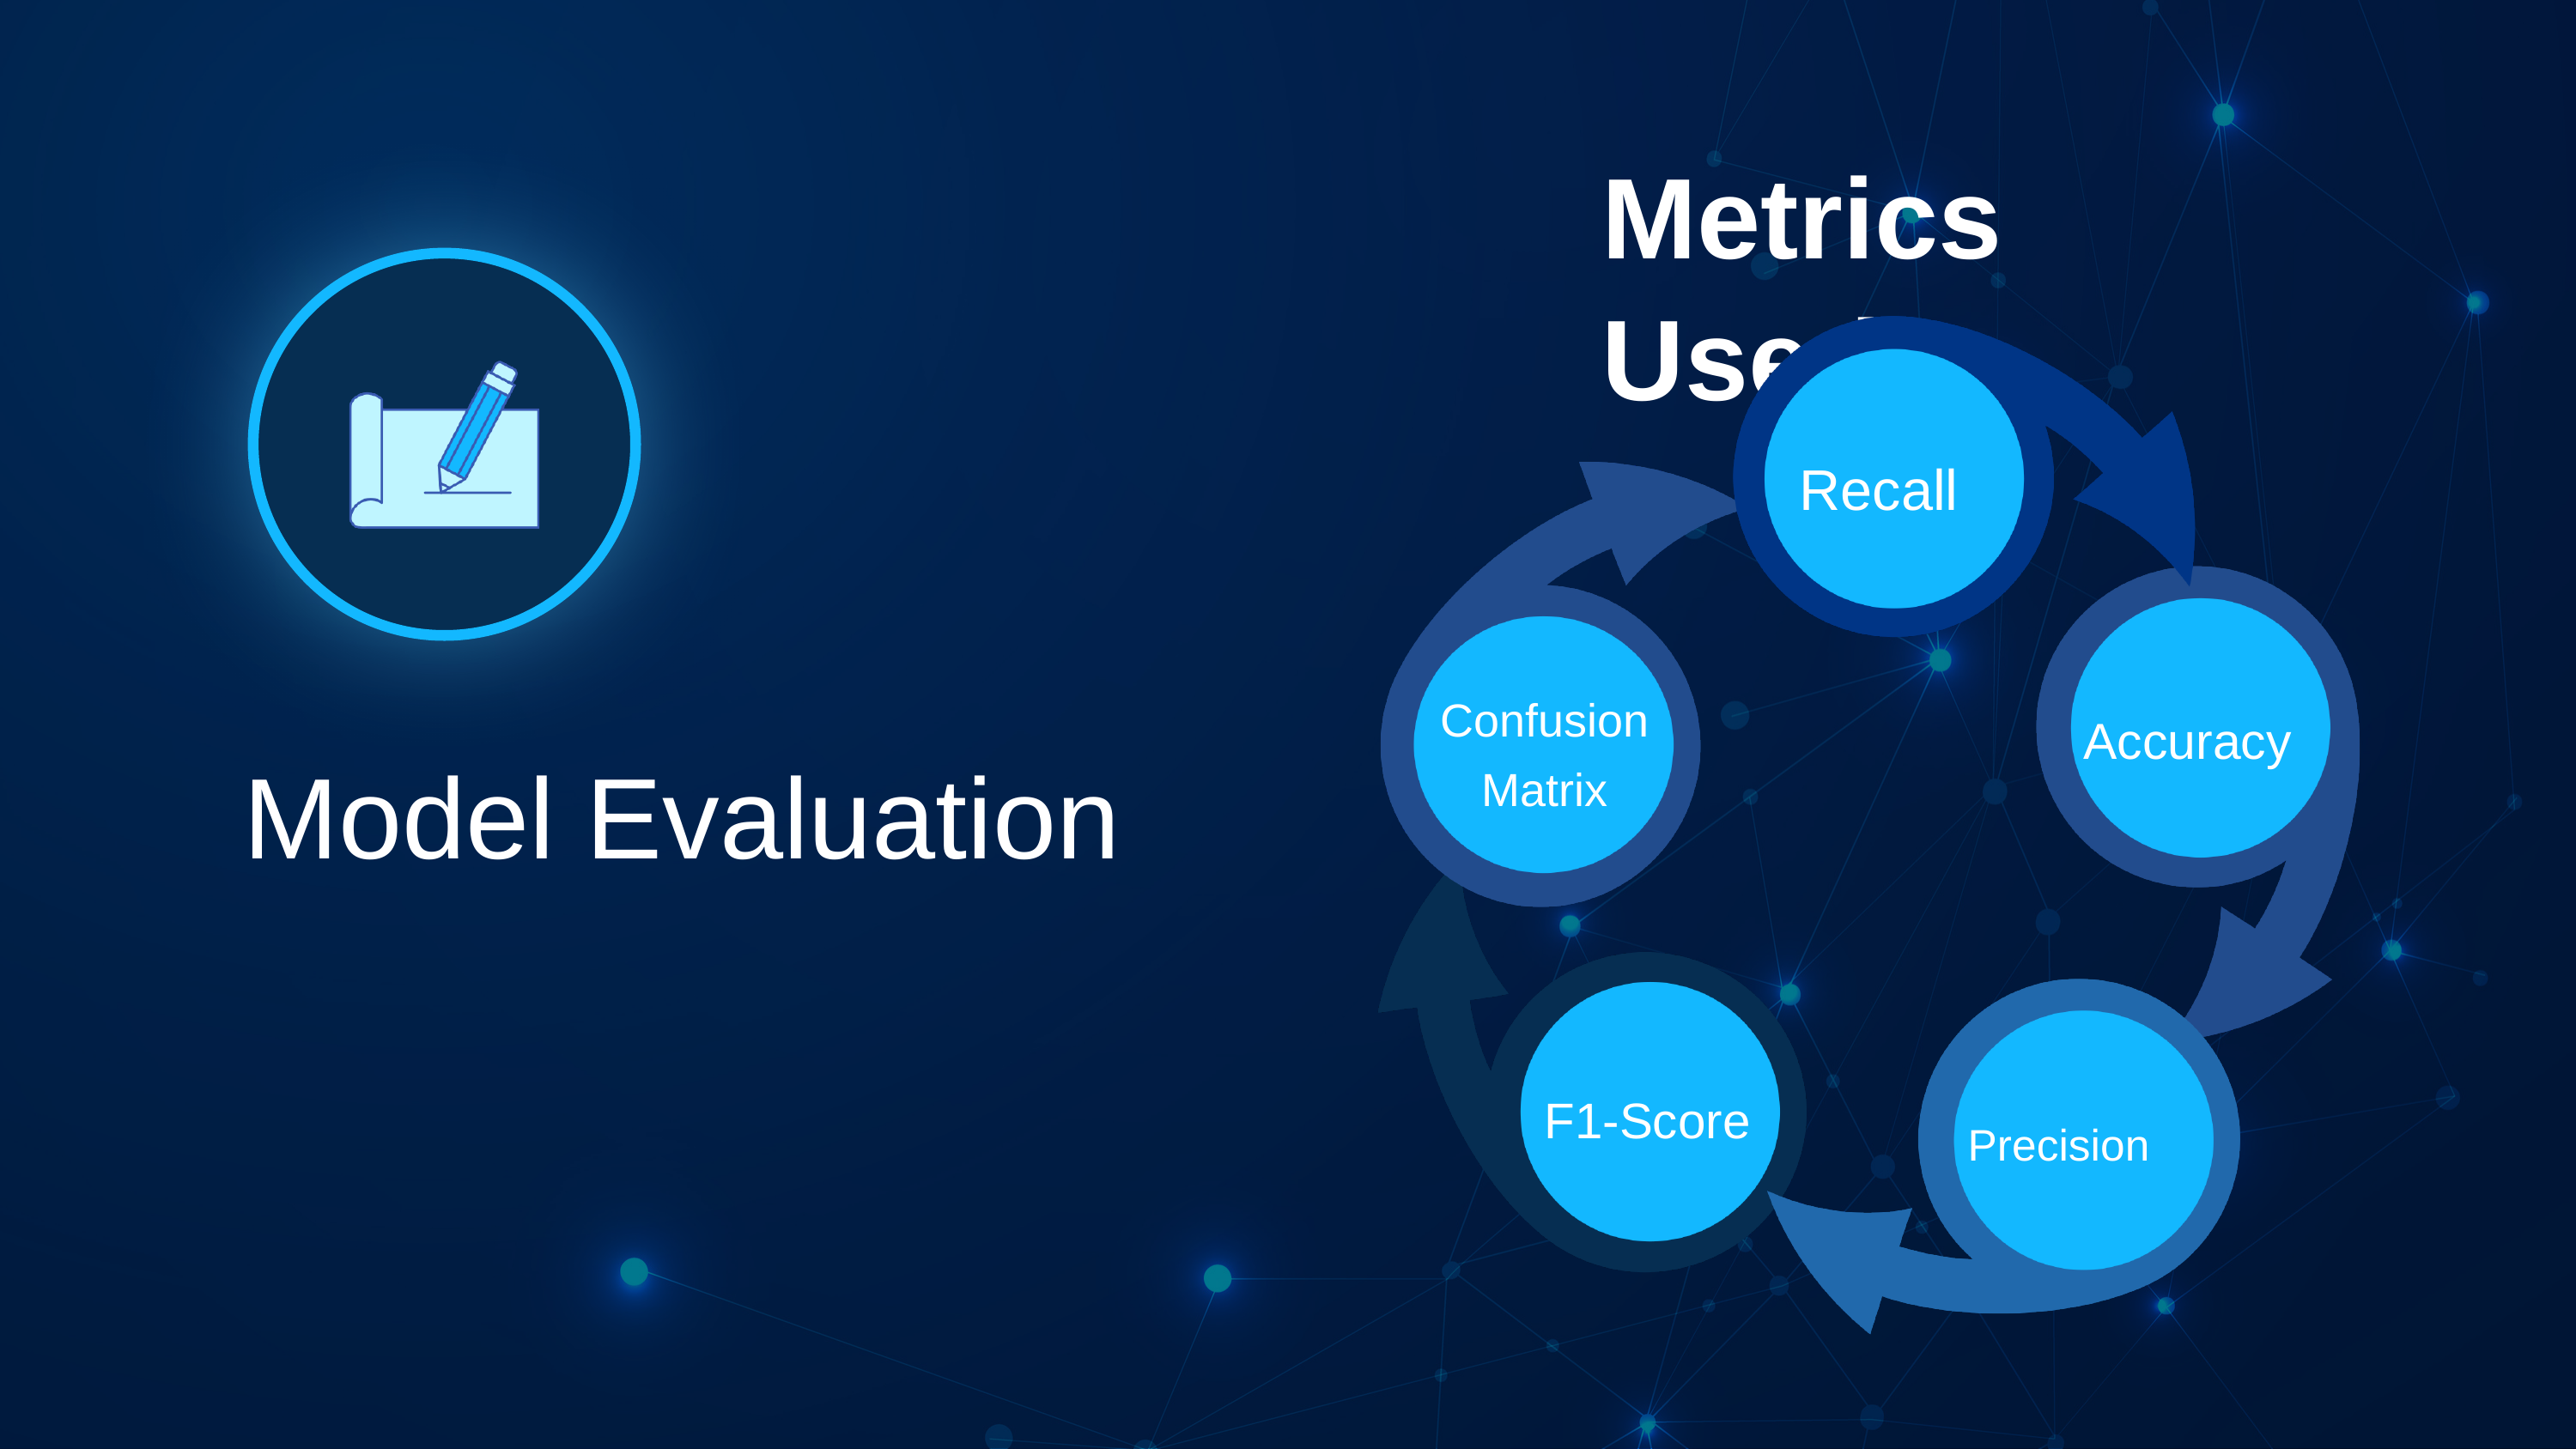

Metrics Used

Recall
Confusion Matrix
Accuracy
F1-Score
Precision
Model Evaluation